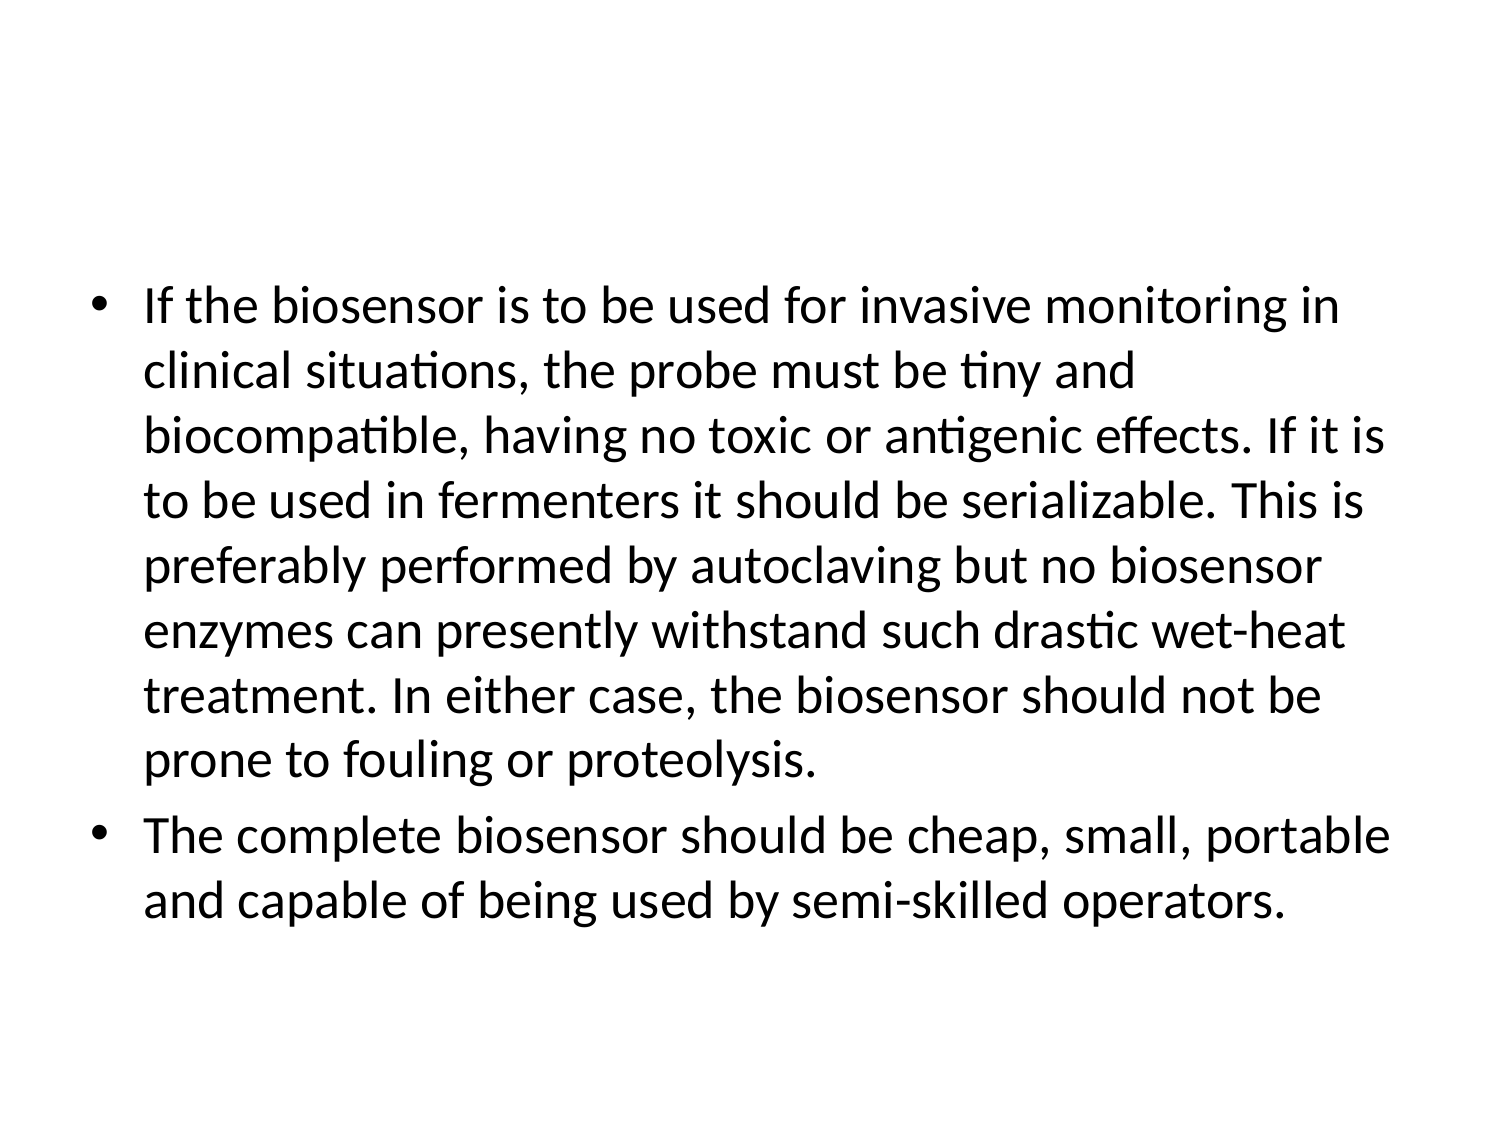

#
If the biosensor is to be used for invasive monitoring in clinical situations, the probe must be tiny and biocompatible, having no toxic or antigenic effects. If it is to be used in fermenters it should be serializable. This is preferably performed by autoclaving but no biosensor enzymes can presently withstand such drastic wet-heat treatment. In either case, the biosensor should not be prone to fouling or proteolysis.
The complete biosensor should be cheap, small, portable and capable of being used by semi-skilled operators.